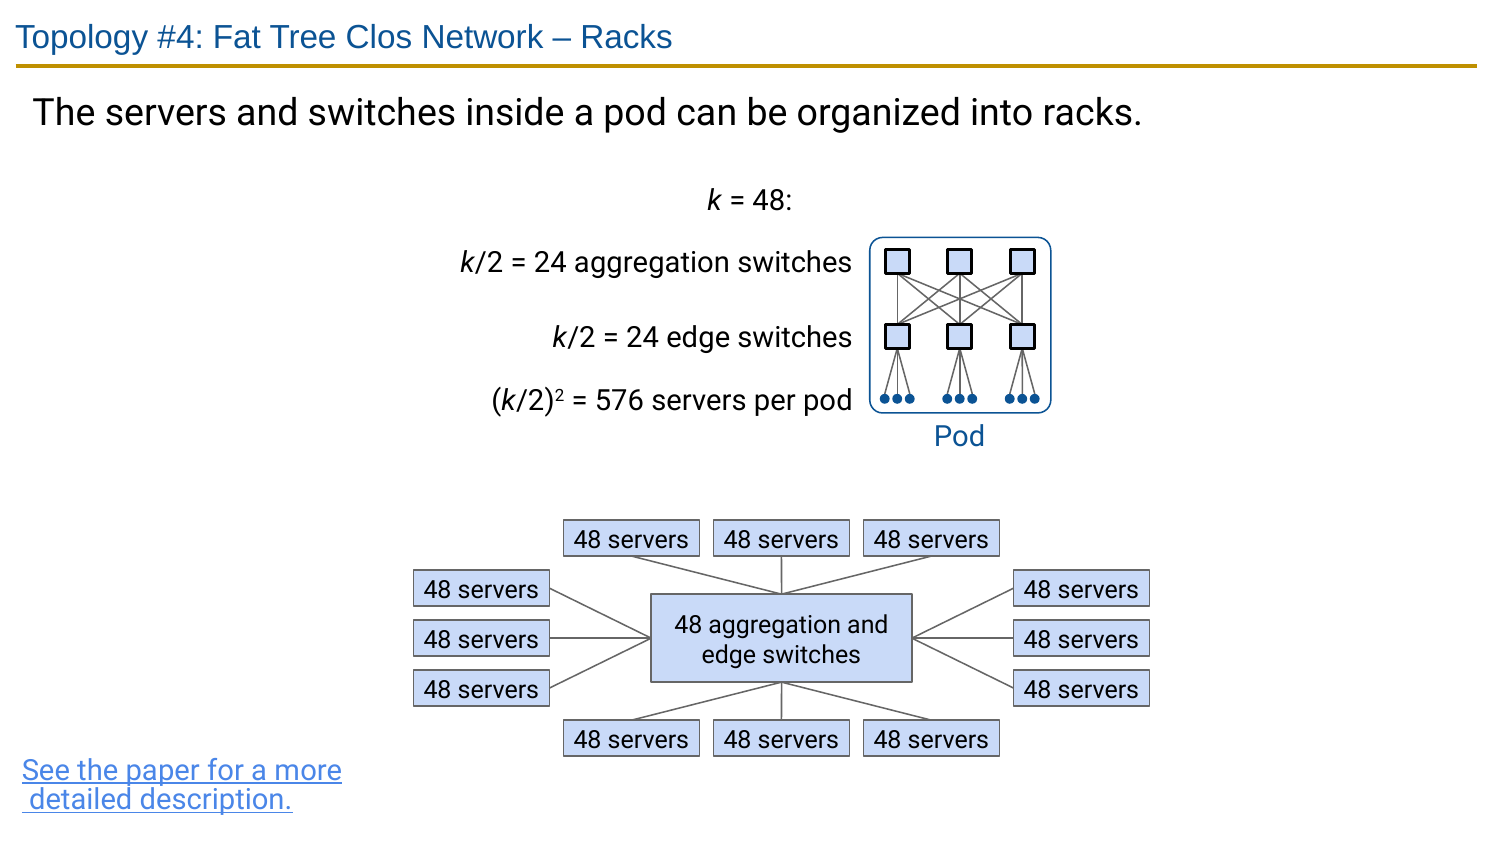

# Topology #4: Fat Tree Clos Network – Racks
The servers and switches inside a pod can be organized into racks.
k = 48:

k/2 = 24 aggregation switches

k/2 = 24 edge switches

(k/2)2 = 576 servers per pod

Pod
48 servers
48 servers
48 servers
48 servers
48 servers
48 aggregation and edge switches
48 servers
48 servers
48 servers
48 servers
48 servers
48 servers
48 servers
See the paper for a more detailed description.